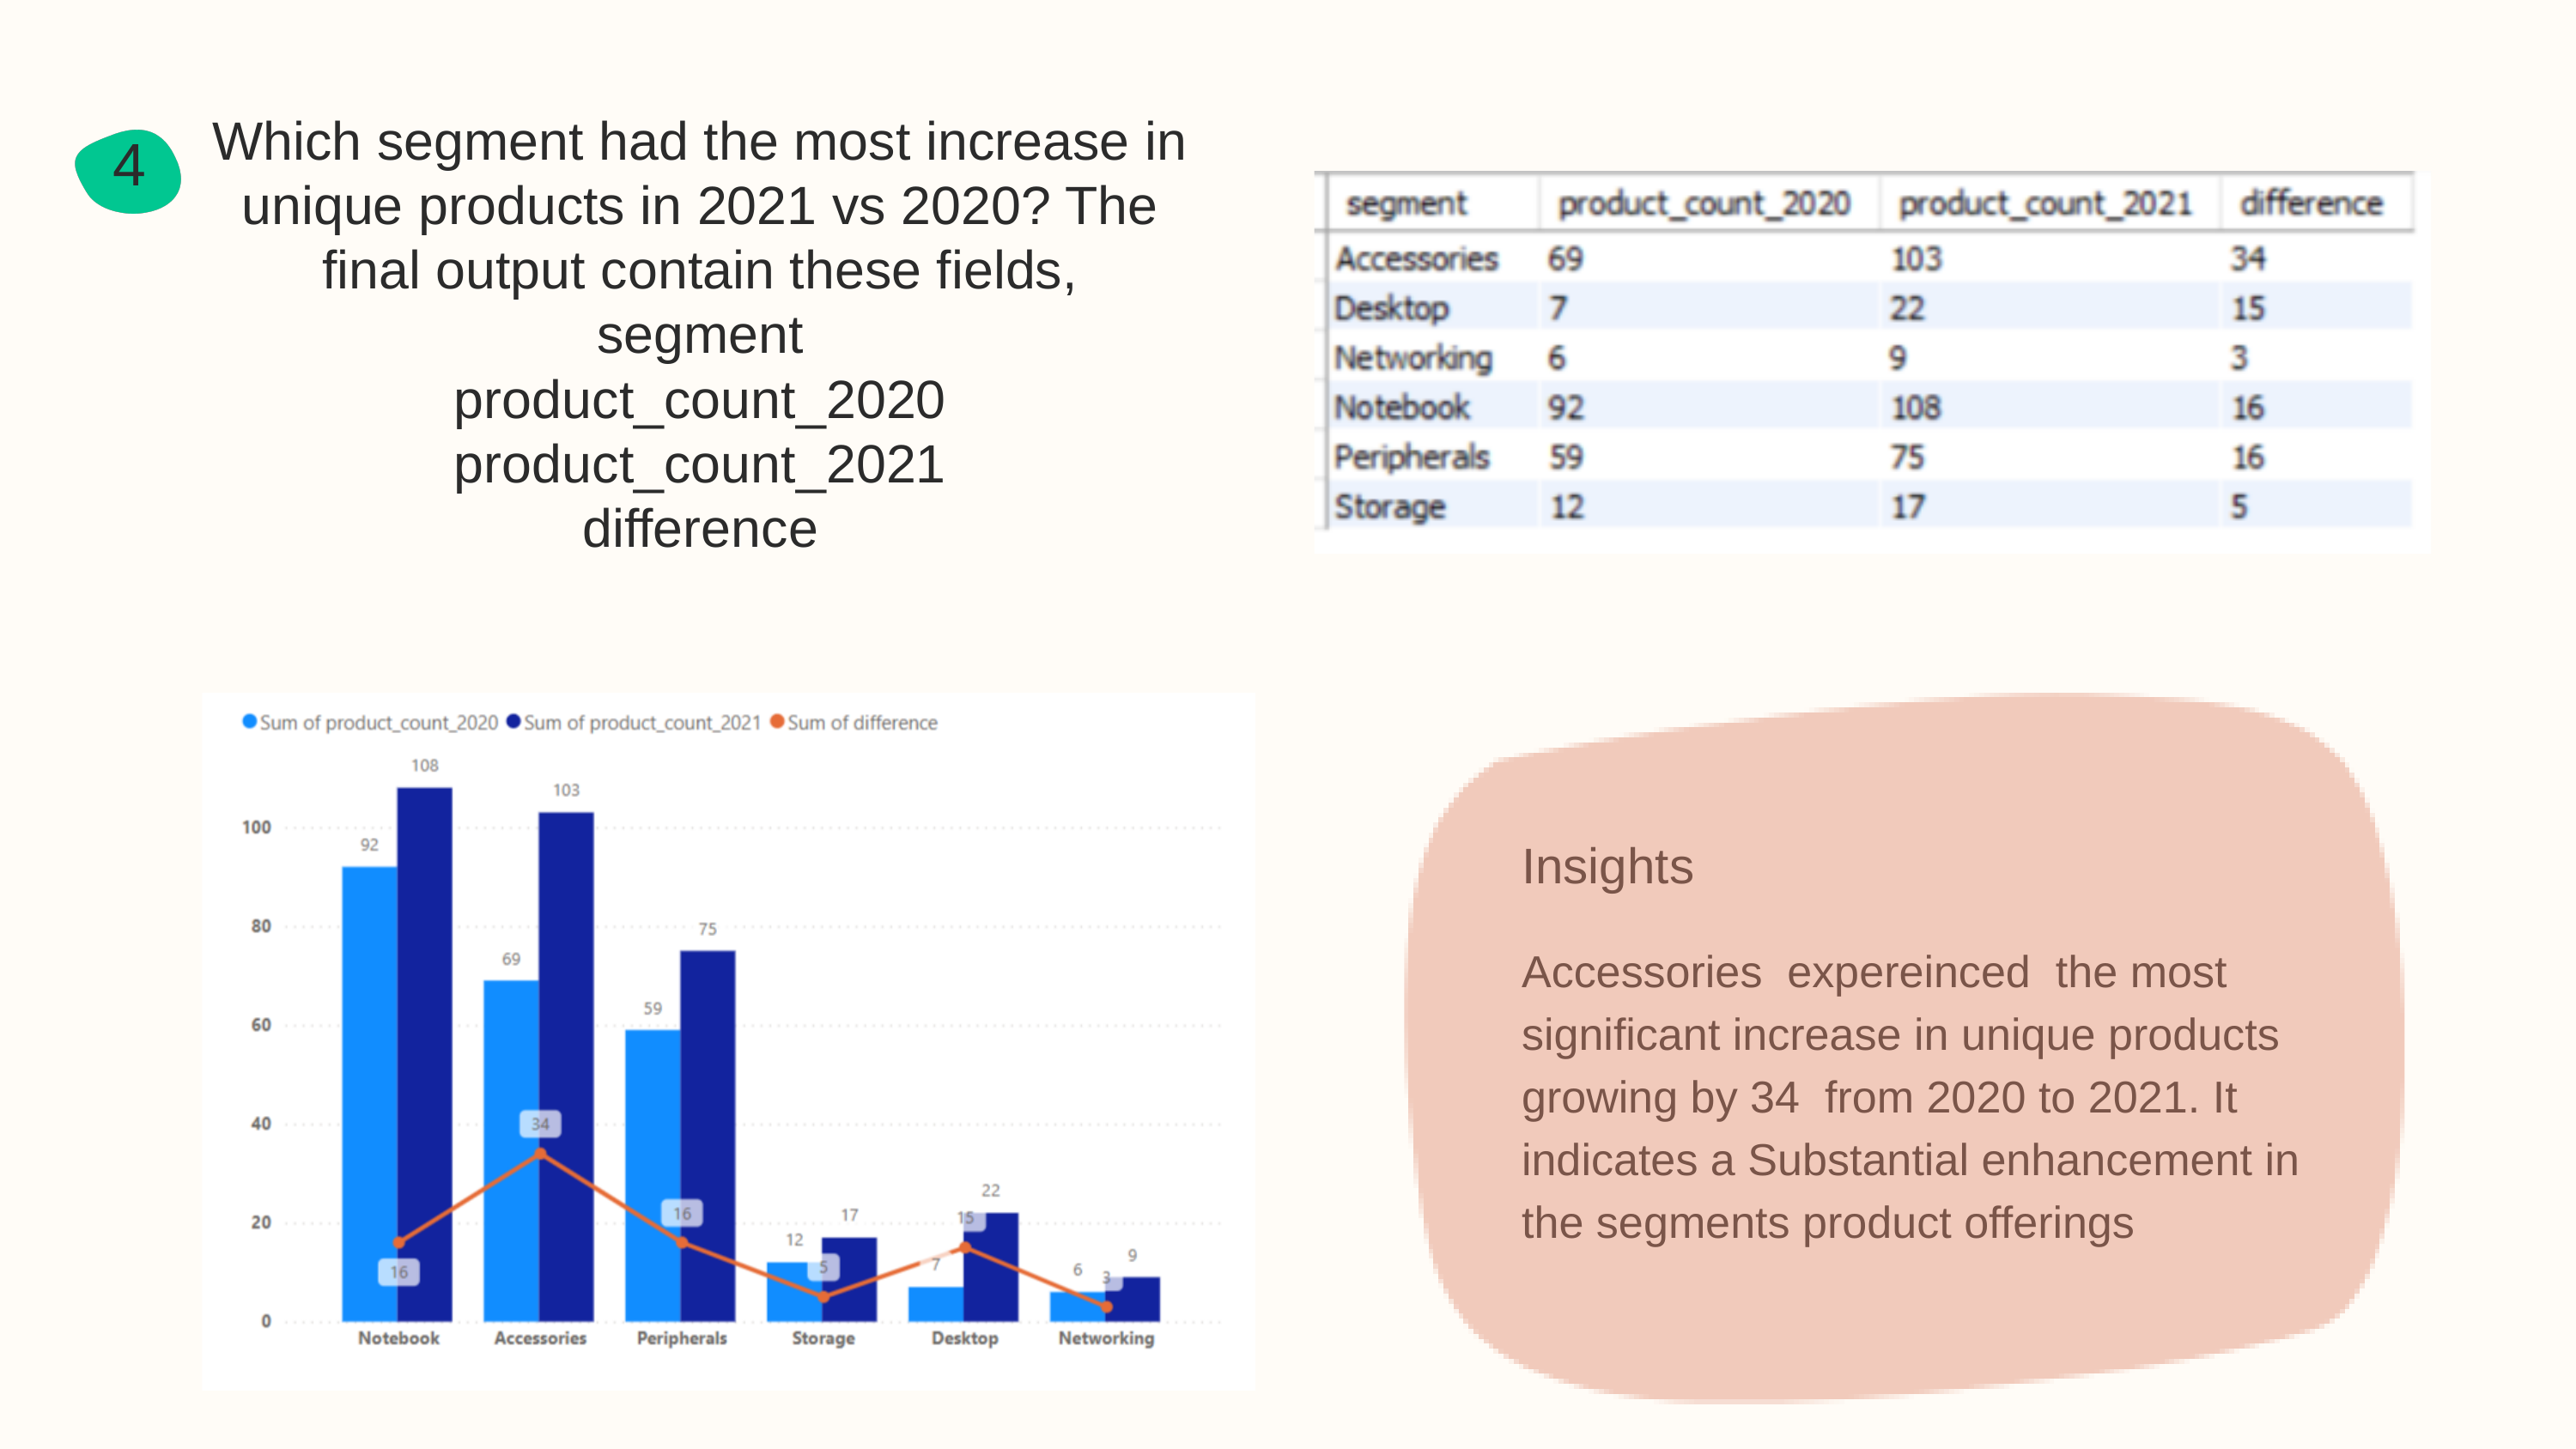

Which segment had the most increase in unique products in 2021 vs 2020? The final output contain these fields,
segment
product_count_2020
product_count_2021
difference
4

Insights
Accessories  expereinced  the most significant increase in unique products  growing by 34  from 2020 to 2021. It indicates a Substantial enhancement in the segments product offerings